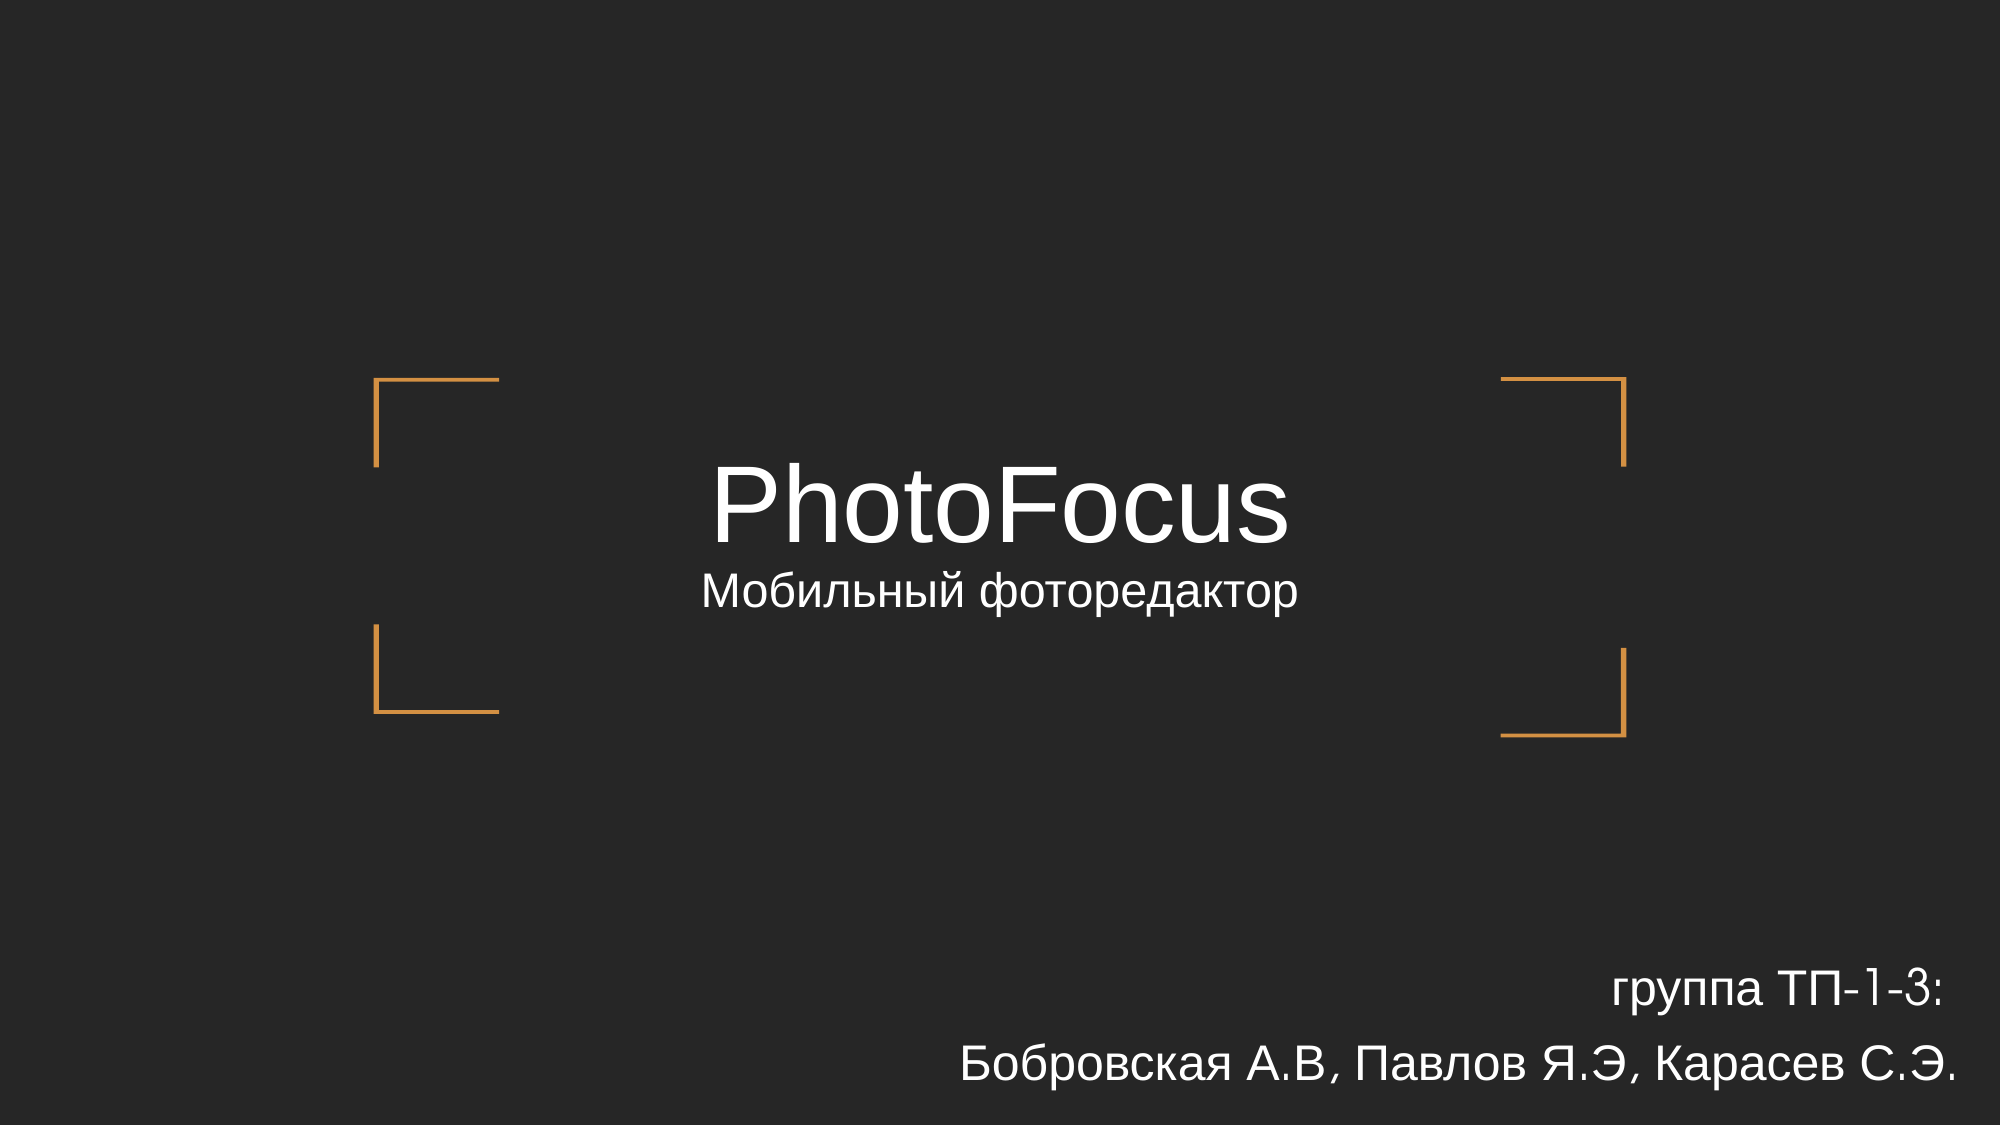

# PhotoFocus Мобильный фоторедактор

группа ТП-1-3:
Бобровская А.В, Павлов Я.Э, Карасев С.Э.